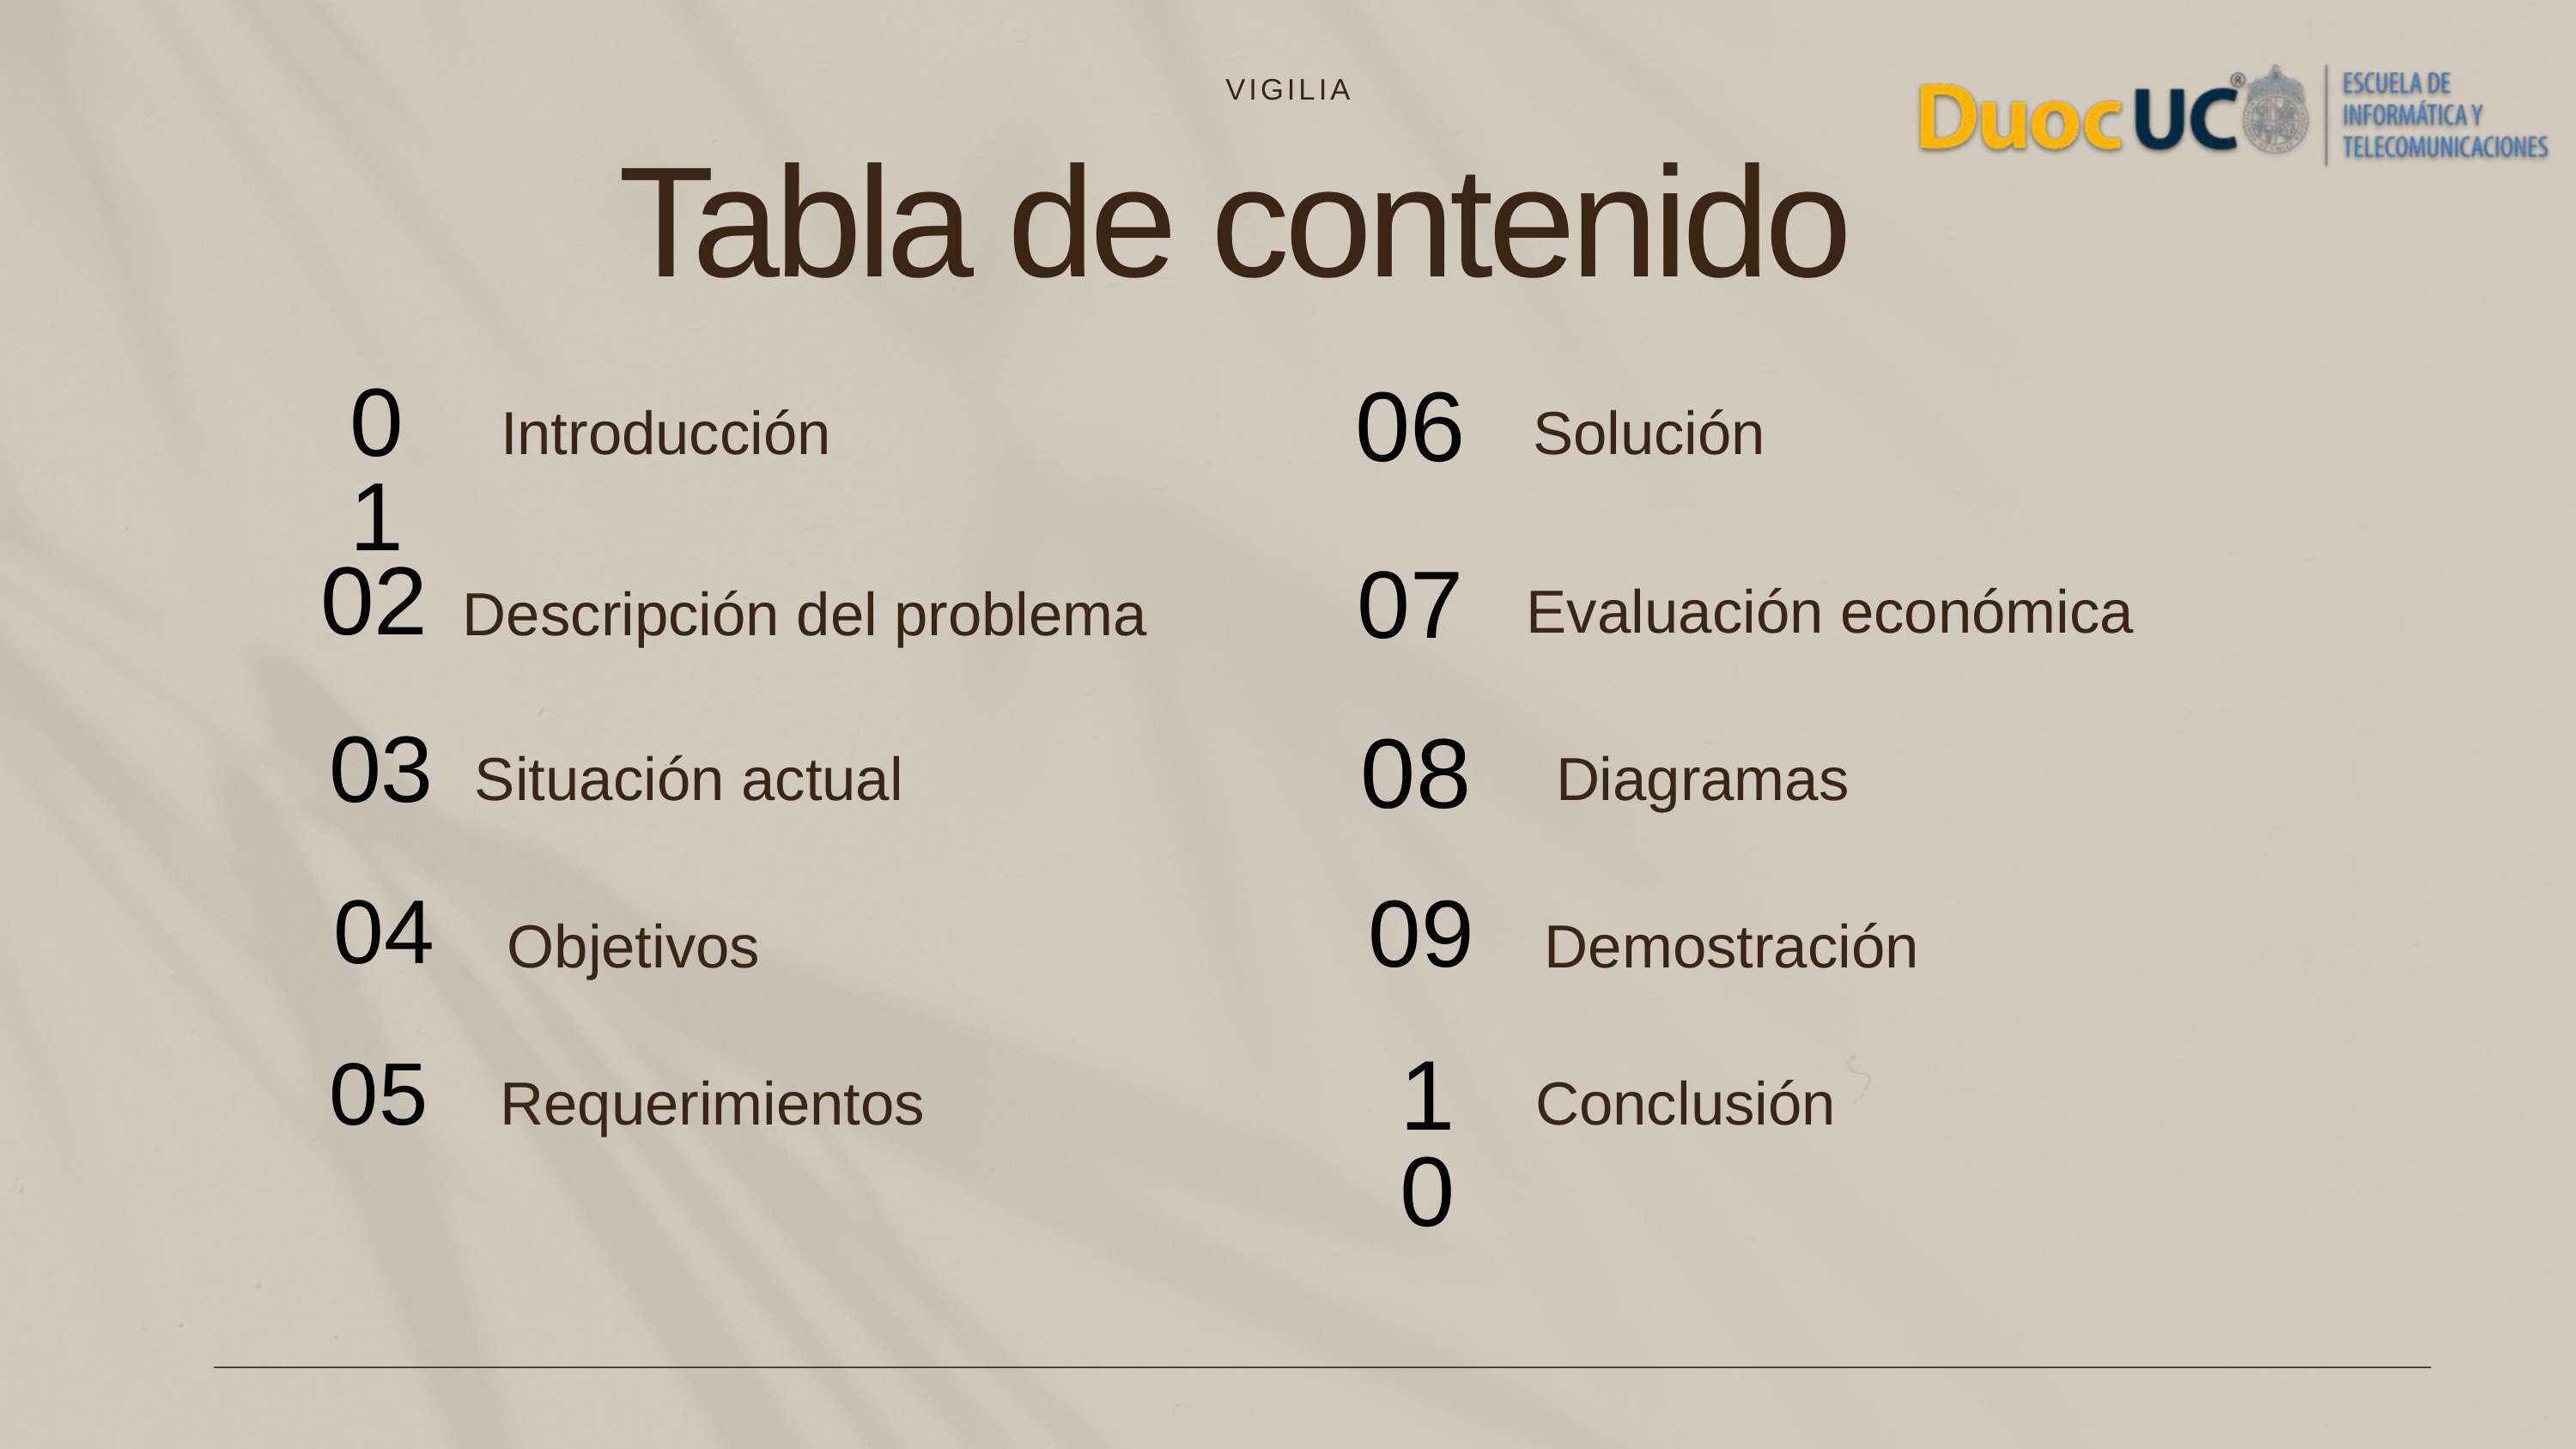

VIGILIA
Tabla de contenido
Introducción
Solución
01
06
Evaluación económica
02
Descripción del problema
07
Situación actual
Diagramas
03
08
09
04
Objetivos
Demostración
Requerimientos
Conclusión
10
05